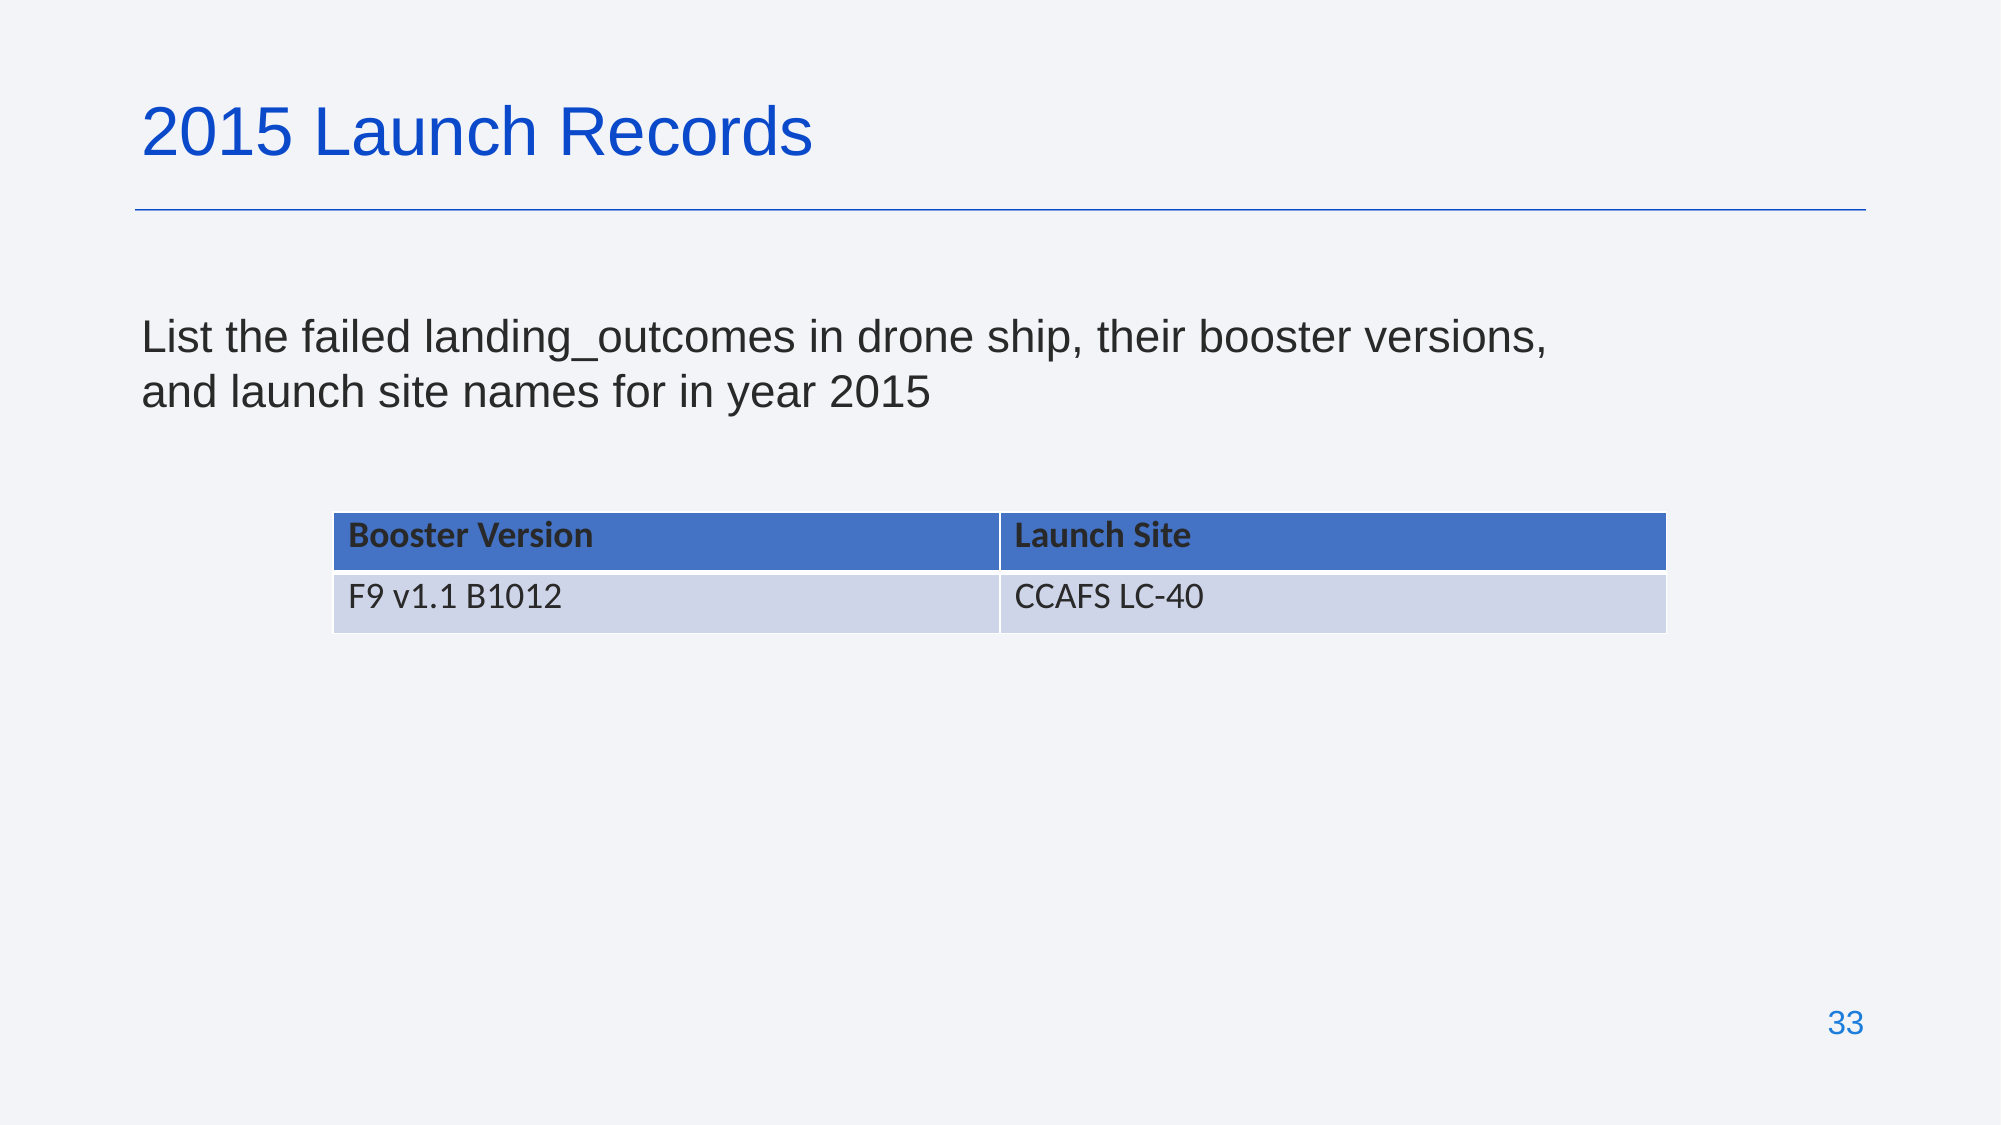

2015 Launch Records
List the failed landing_outcomes in drone ship, their booster versions, and launch site names for in year 2015

| Booster Version | Launch Site |
| --- | --- |
| F9 v1.1 B1012 | CCAFS LC-40 |
33